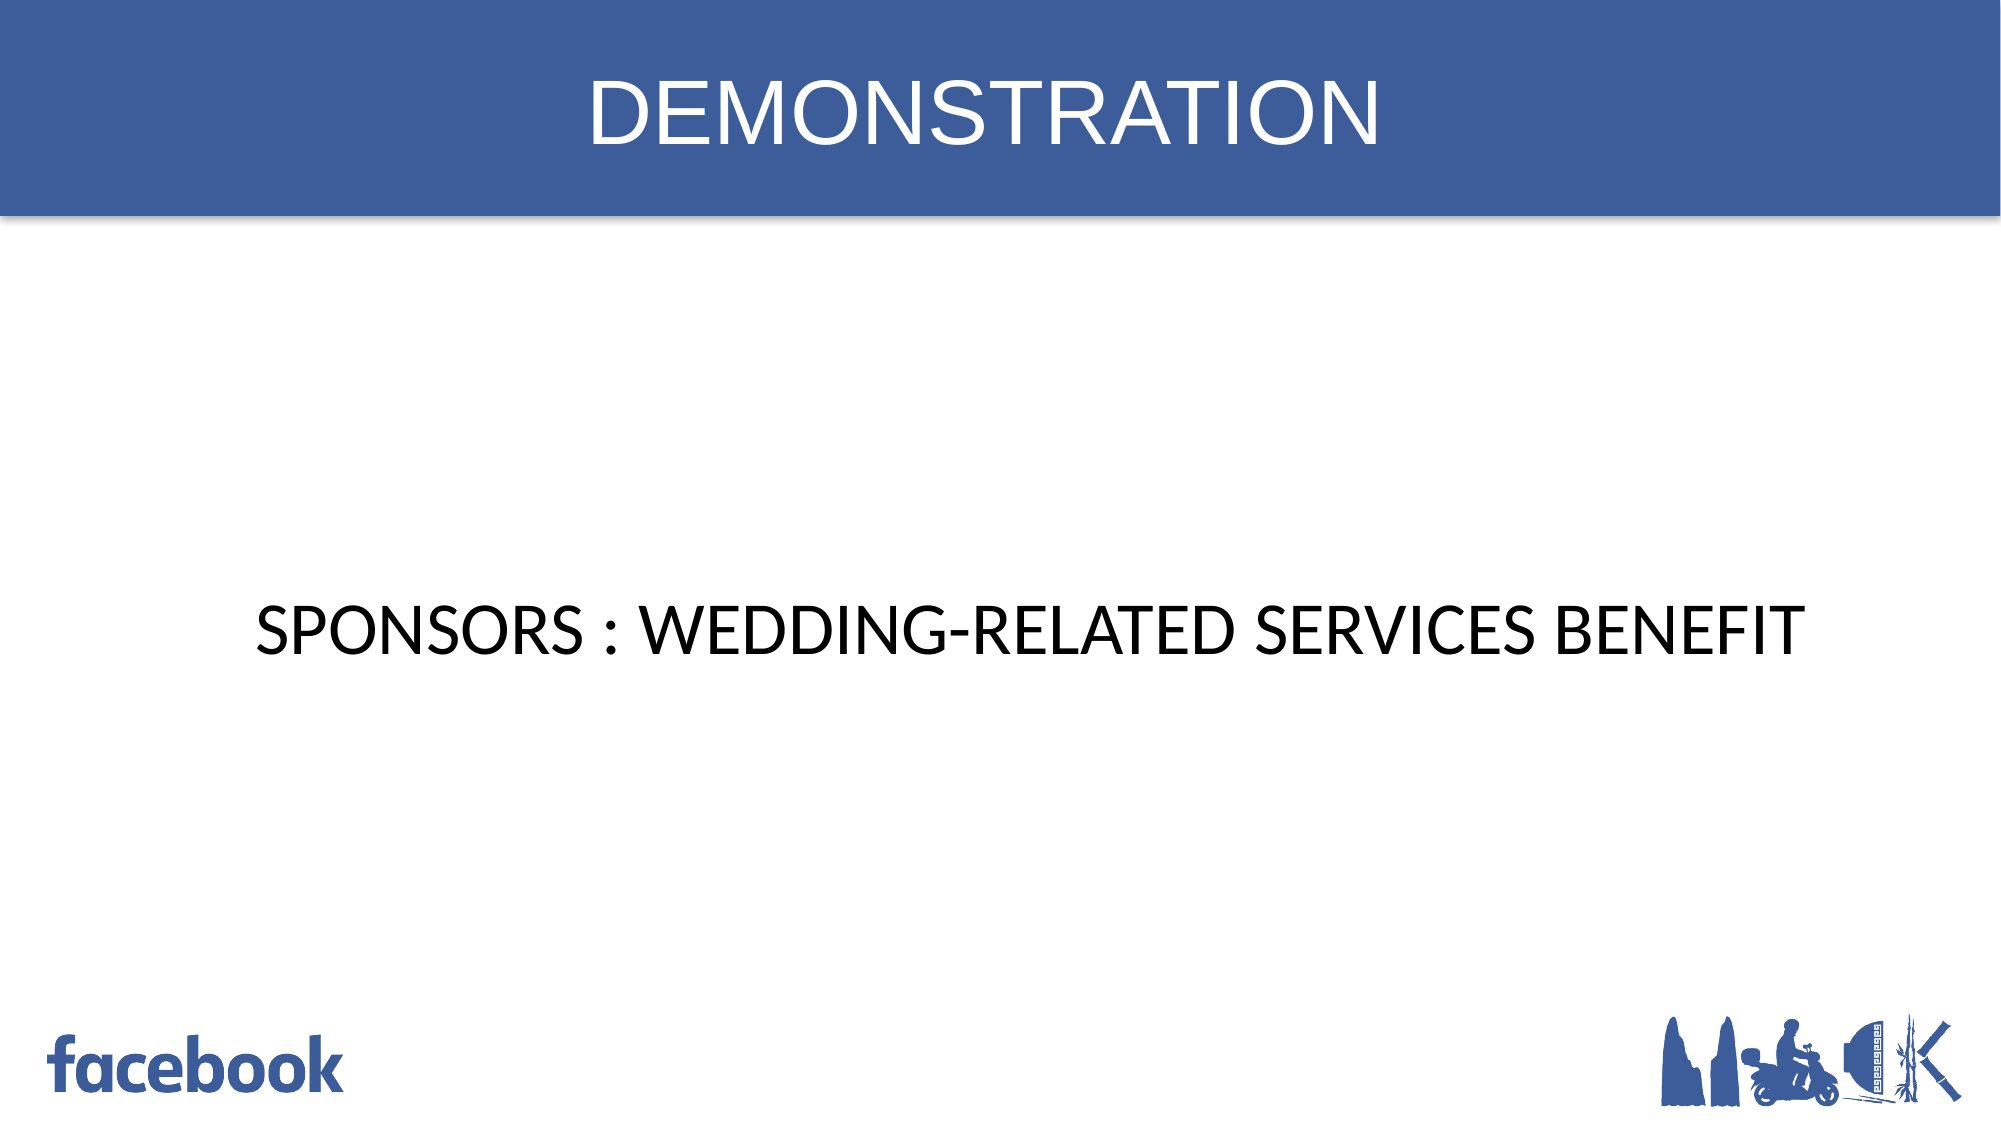

# DEMONSTRATION
SPONSORS : WEDDING-RELATED SERVICES BENEFIT